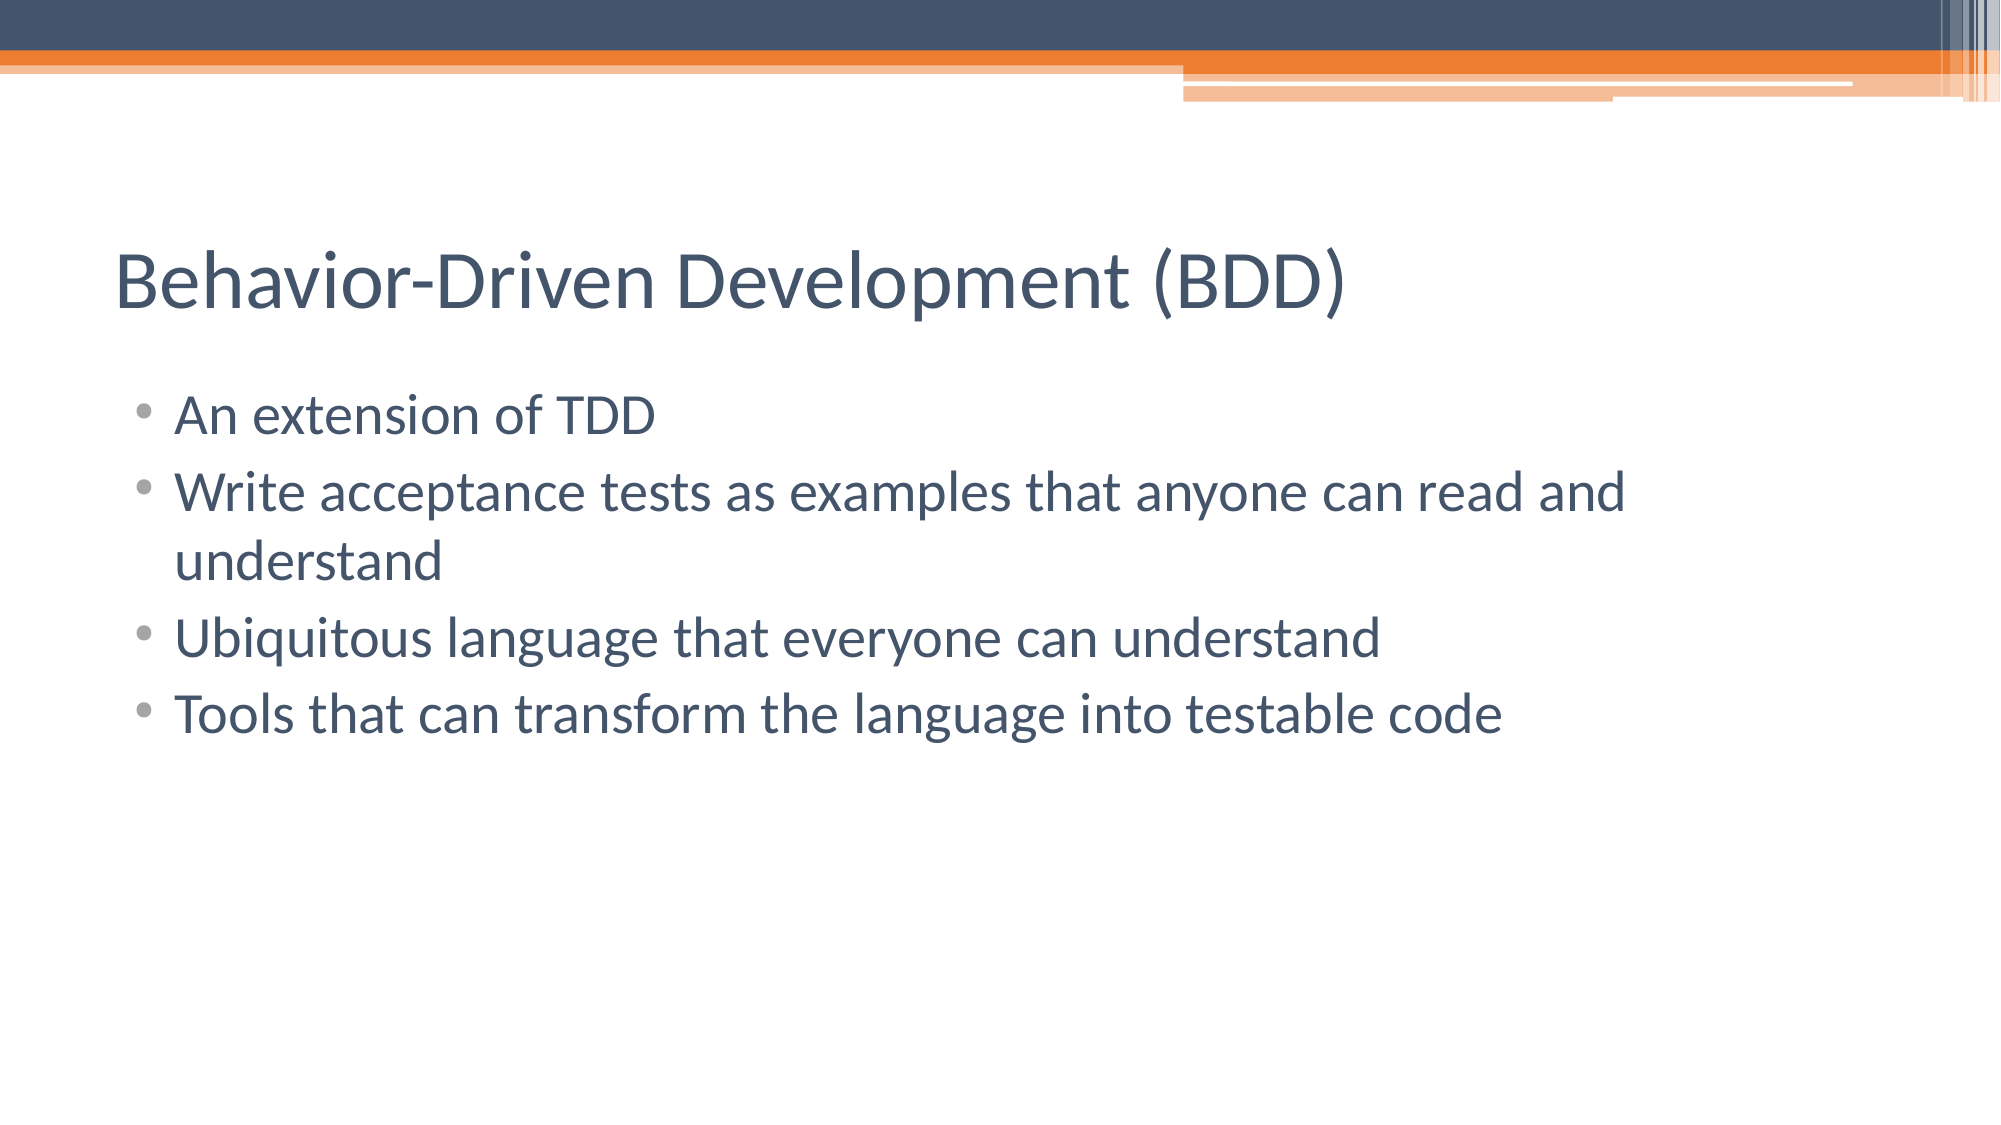

# Behavior-Driven Development (BDD)
An extension of TDD
Write acceptance tests as examples that anyone can read and understand
Ubiquitous language that everyone can understand
Tools that can transform the language into testable code